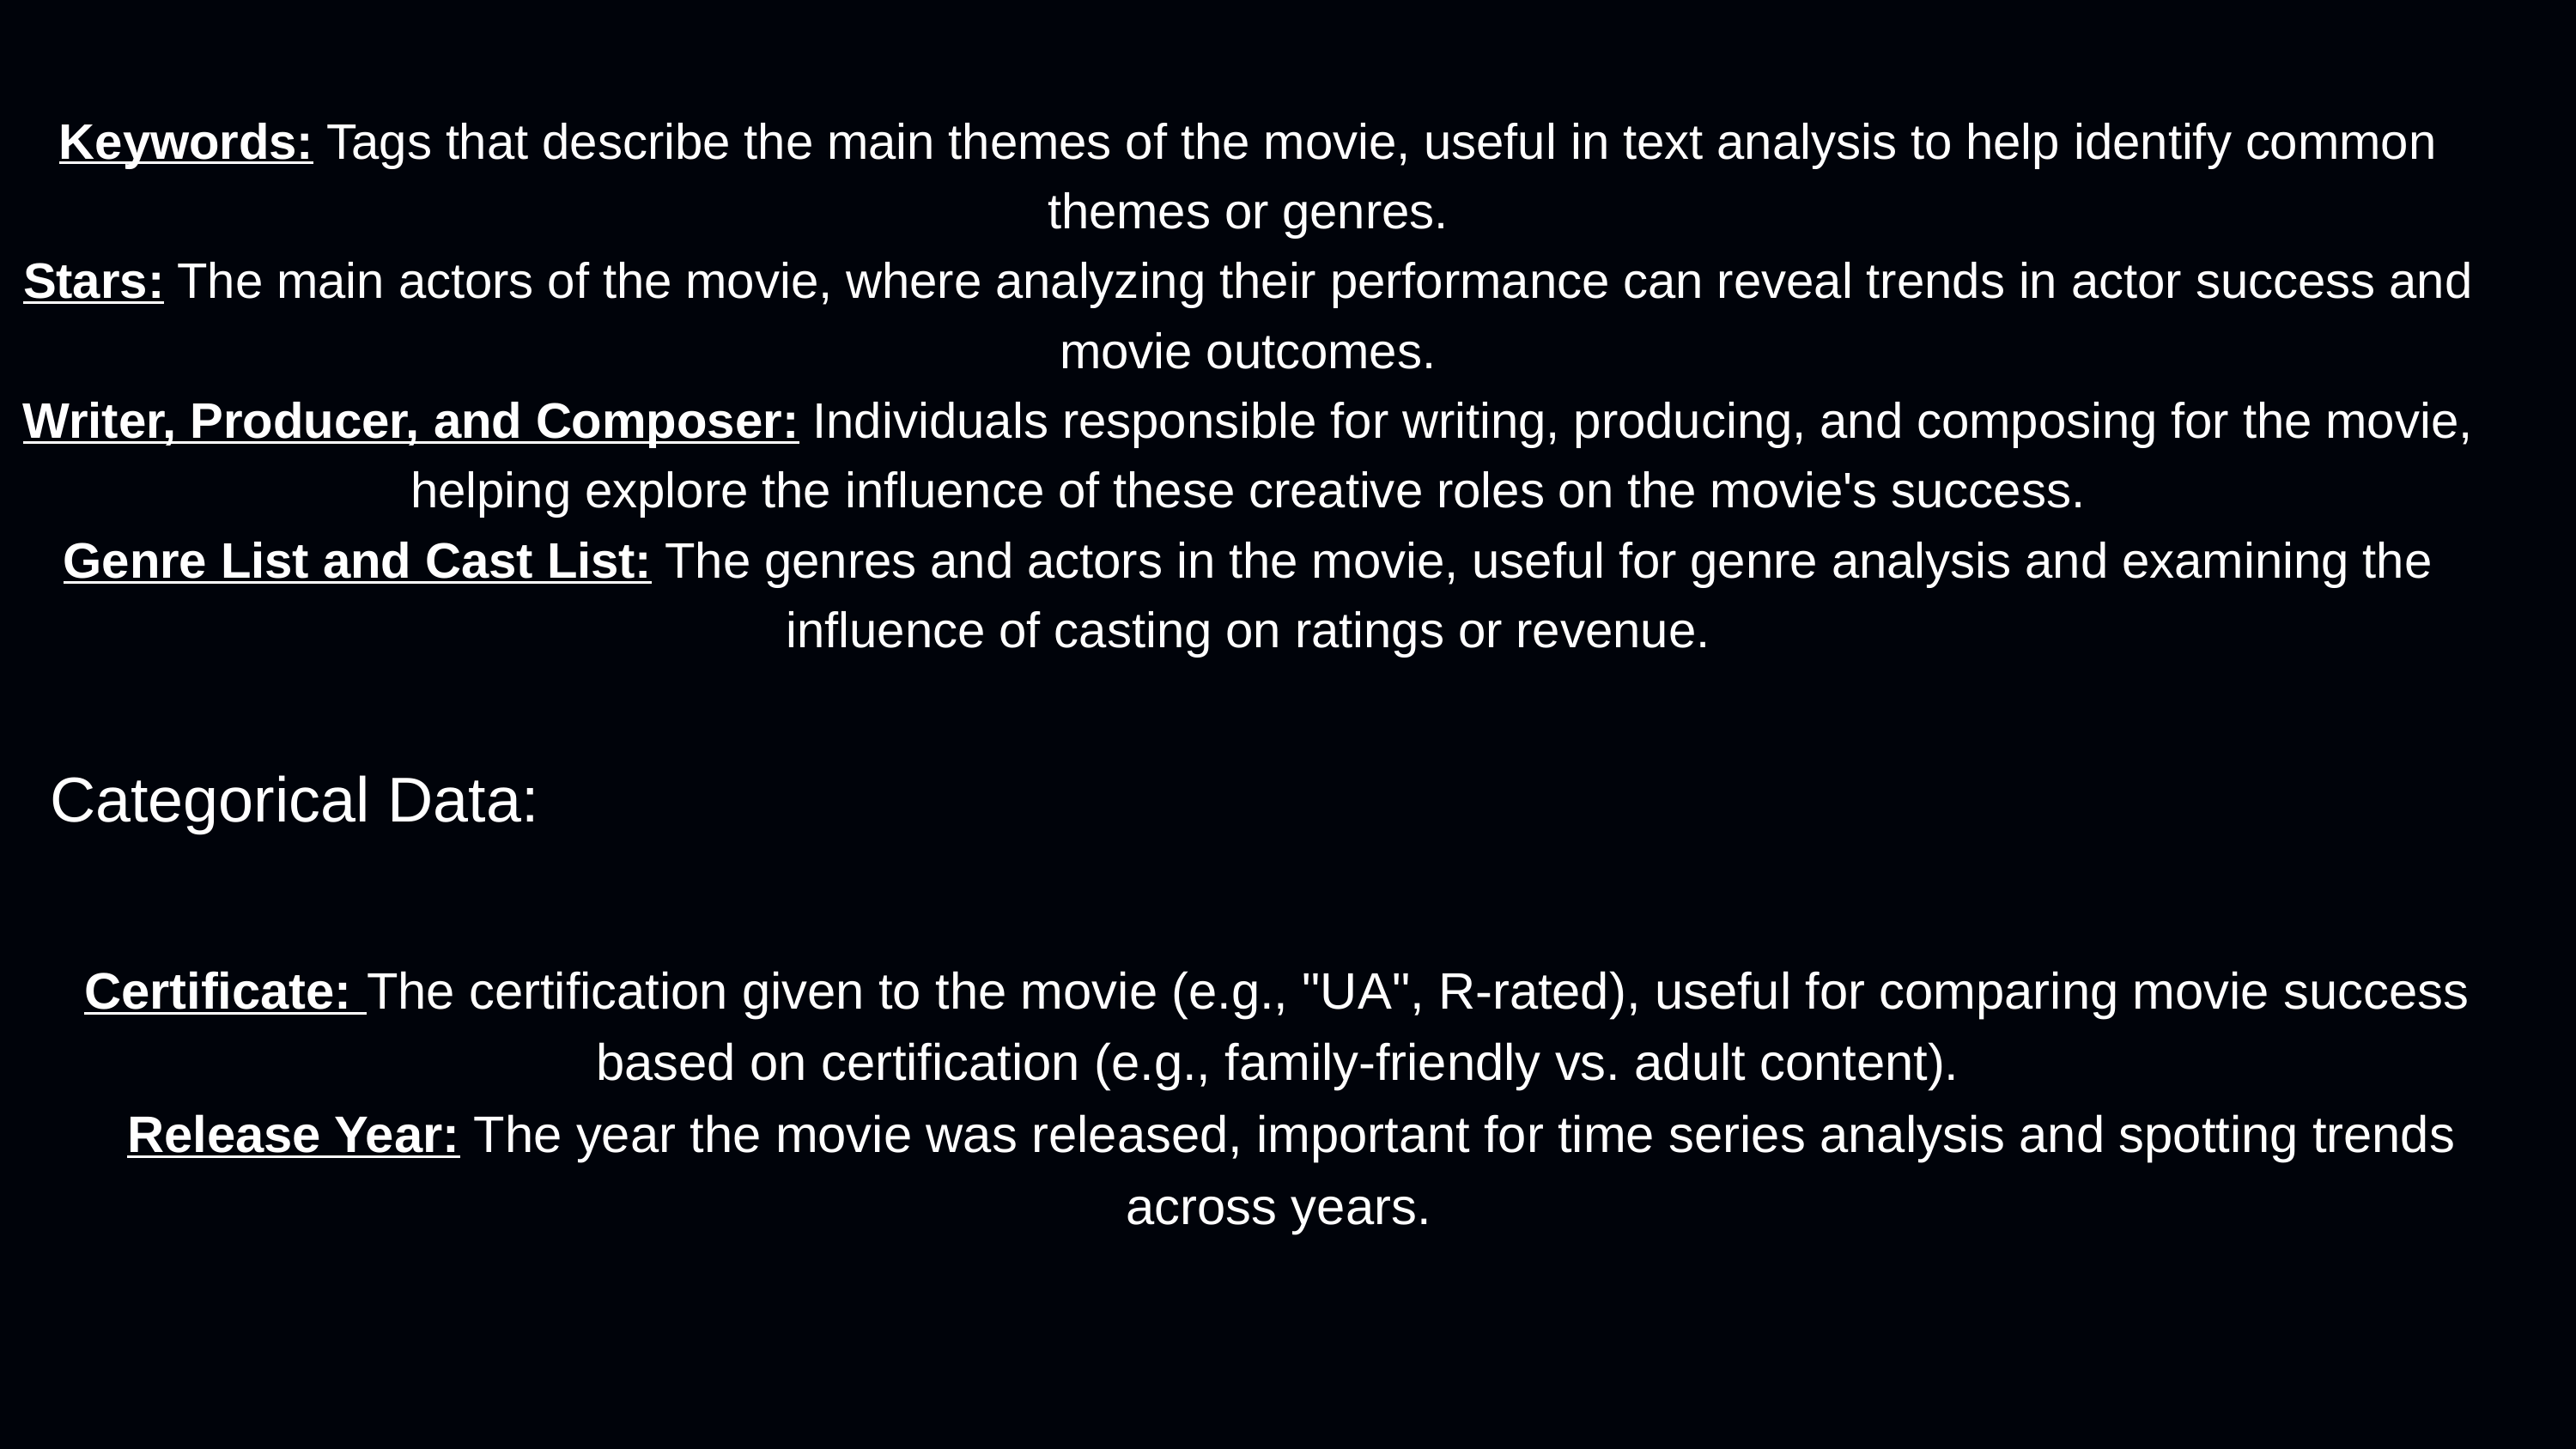

Keywords: Tags that describe the main themes of the movie, useful in text analysis to help identify common themes or genres.
Stars: The main actors of the movie, where analyzing their performance can reveal trends in actor success and movie outcomes.
Writer, Producer, and Composer: Individuals responsible for writing, producing, and composing for the movie, helping explore the influence of these creative roles on the movie's success.
Genre List and Cast List: The genres and actors in the movie, useful for genre analysis and examining the influence of casting on ratings or revenue.

Categorical Data:

Certificate: The certification given to the movie (e.g., "UA", R-rated), useful for comparing movie success based on certification (e.g., family-friendly vs. adult content).
  Release Year: The year the movie was released, important for time series analysis and spotting trends across years.